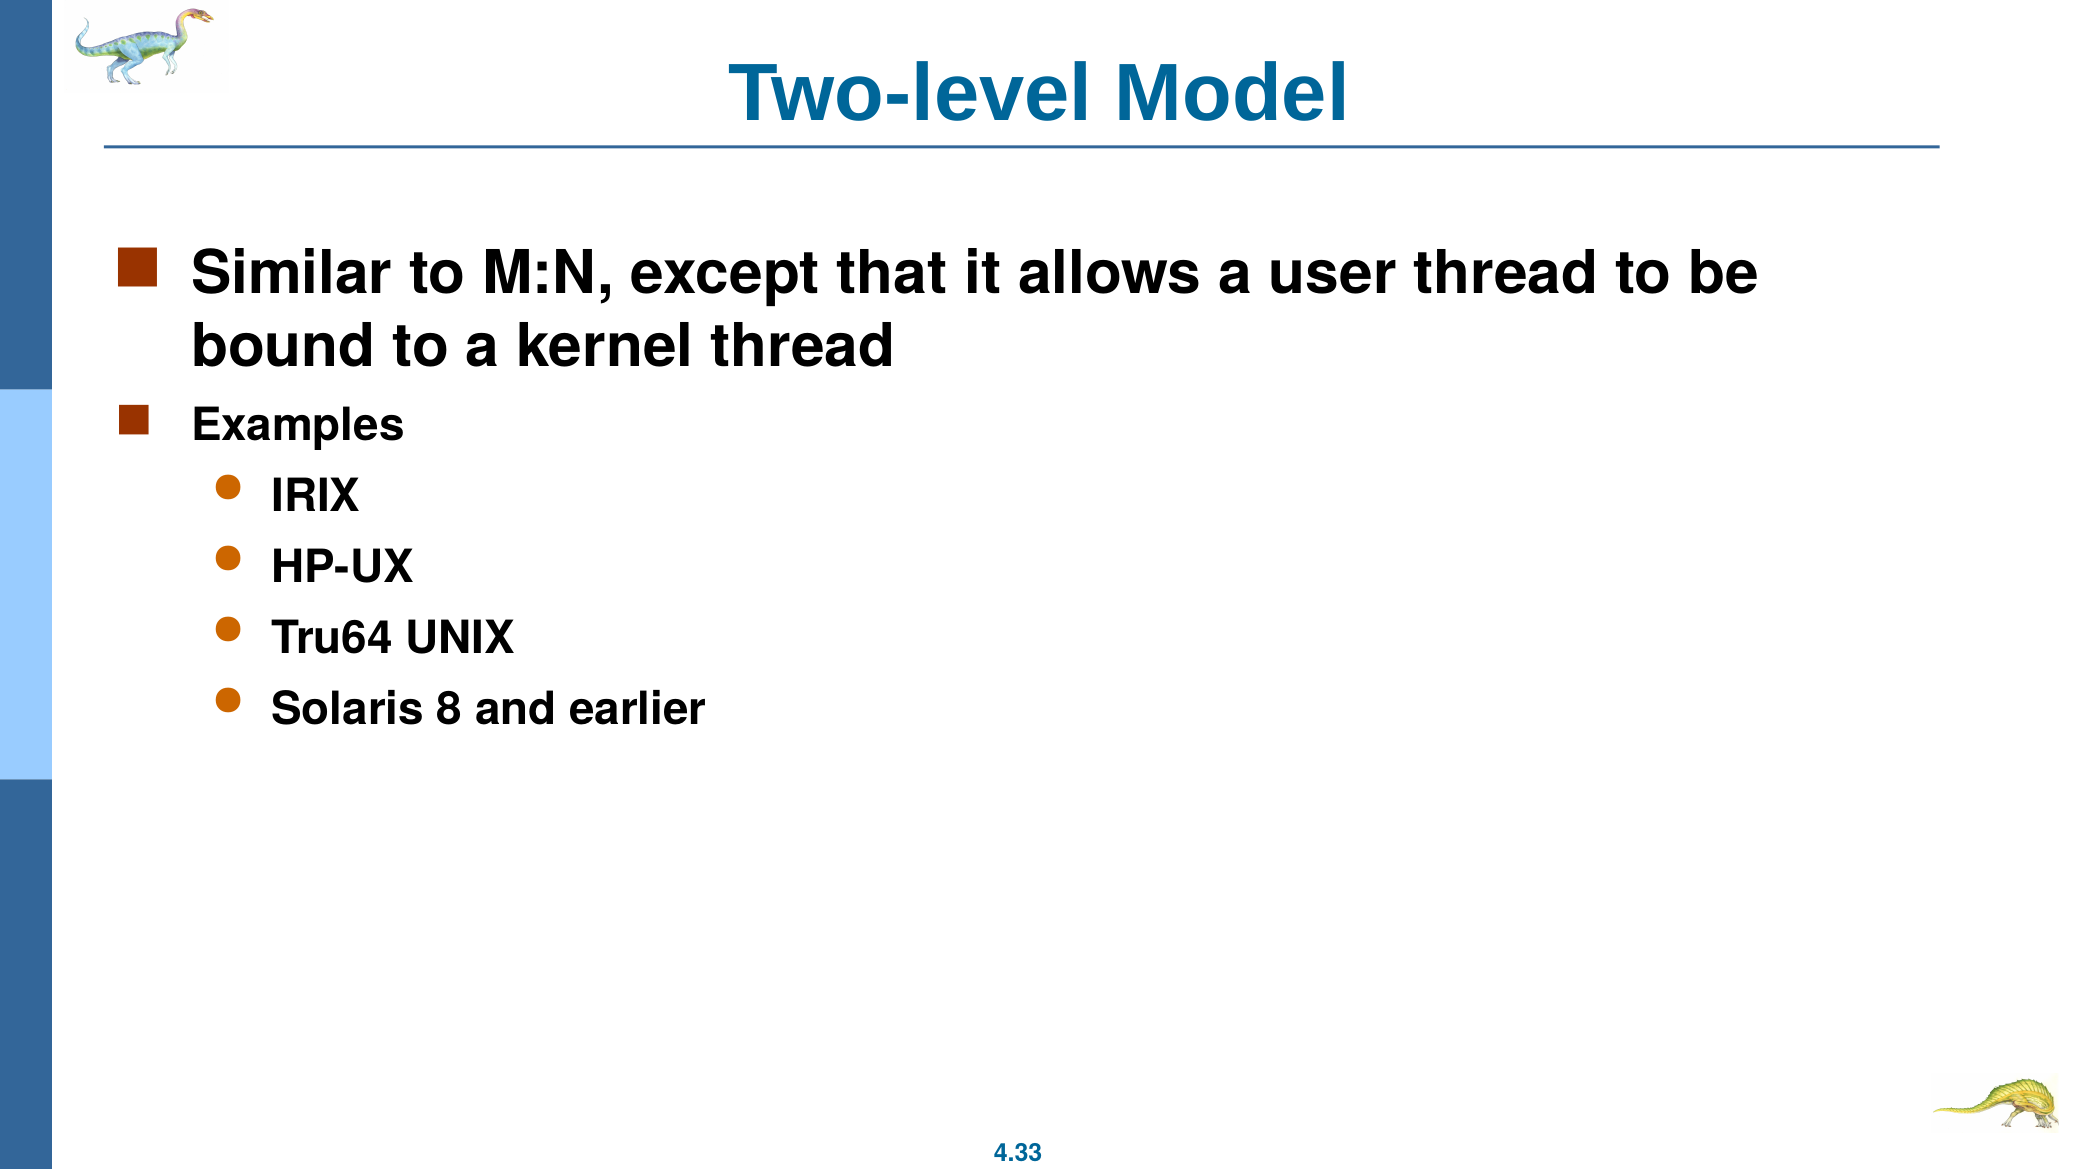

# Two-level Model
Similar to M:N, except that it allows a user thread to be bound to a kernel thread
Examples
IRIX
HP-UX
Tru64 UNIX
Solaris 8 and earlier